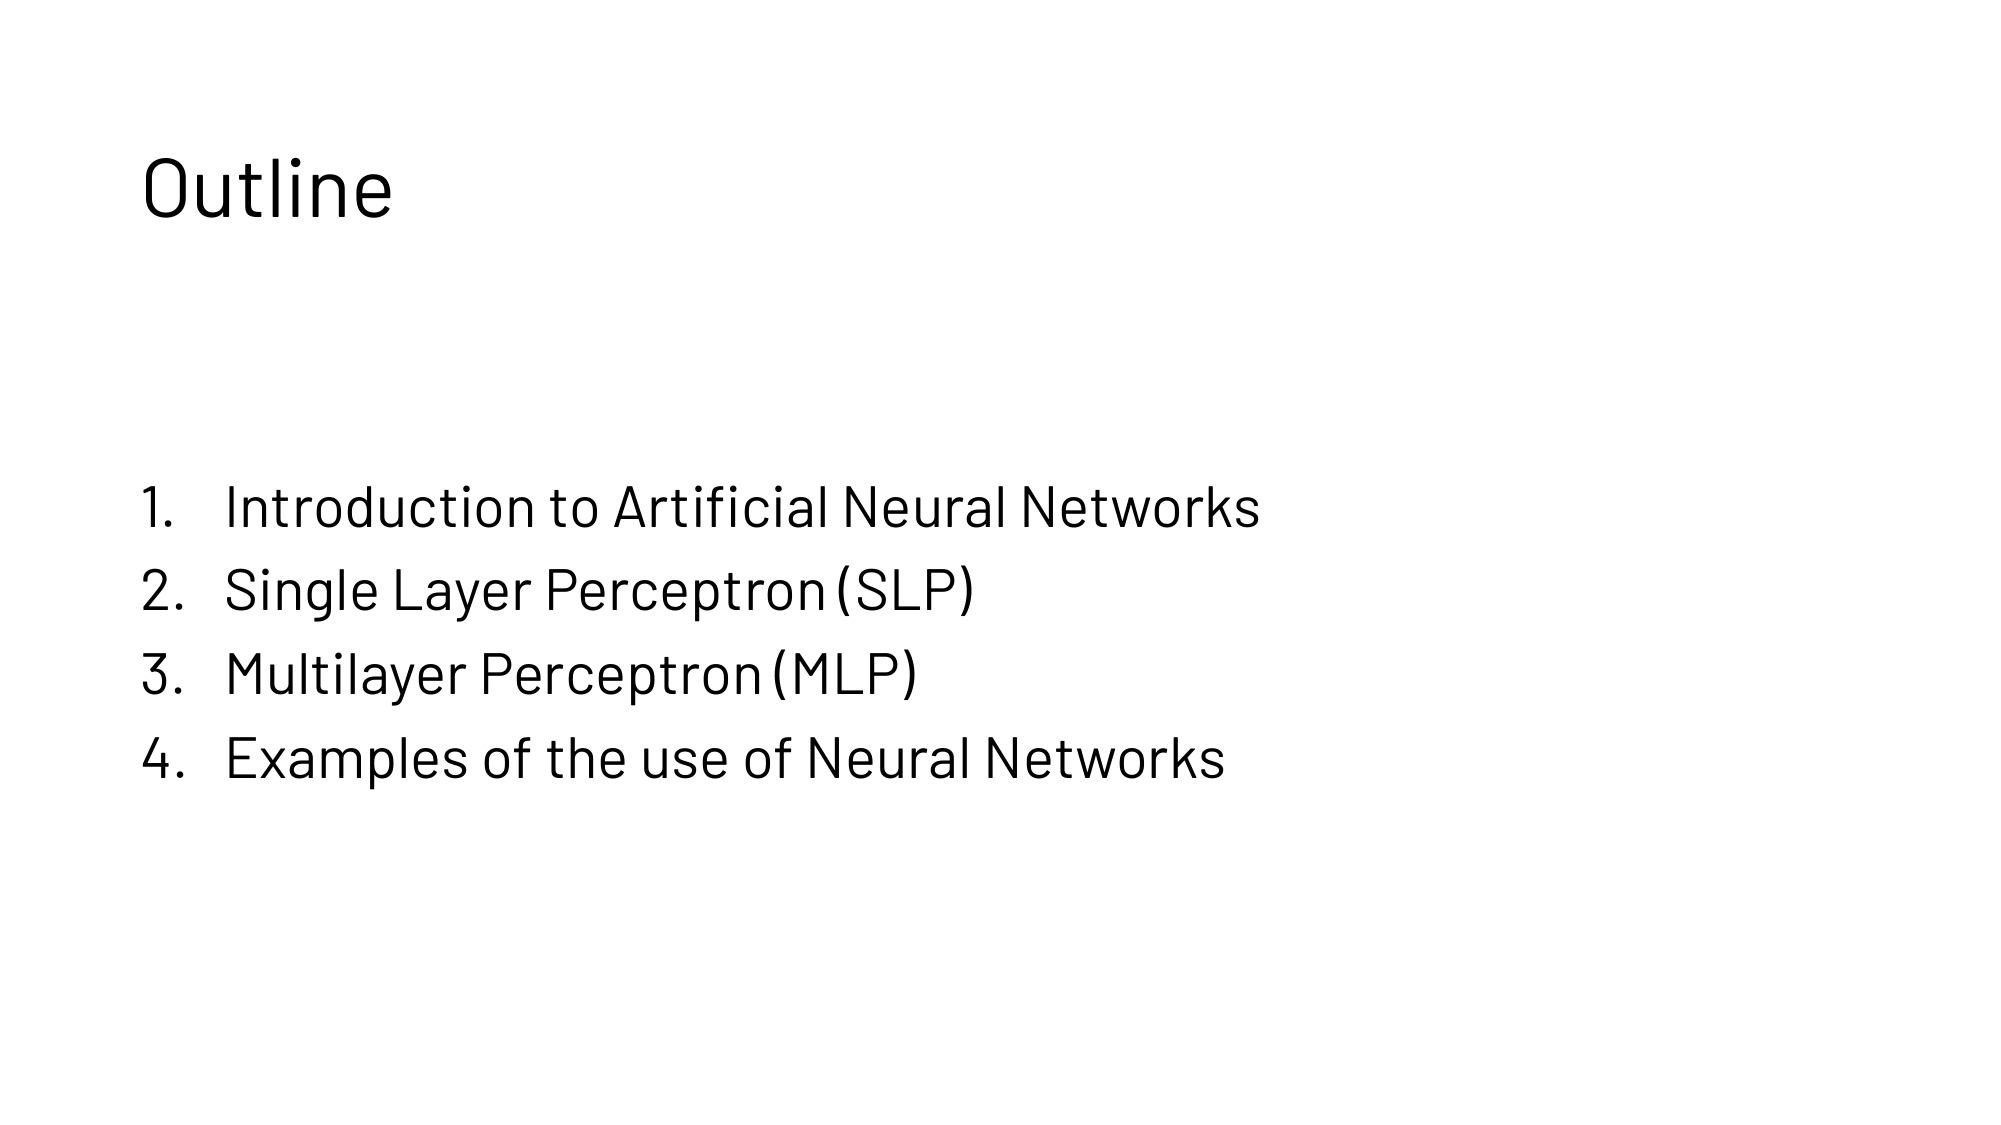

# Outline
Introduction to Artificial Neural Networks
Single Layer Perceptron (SLP)
Multilayer Perceptron (MLP)
Examples of the use of Neural Networks